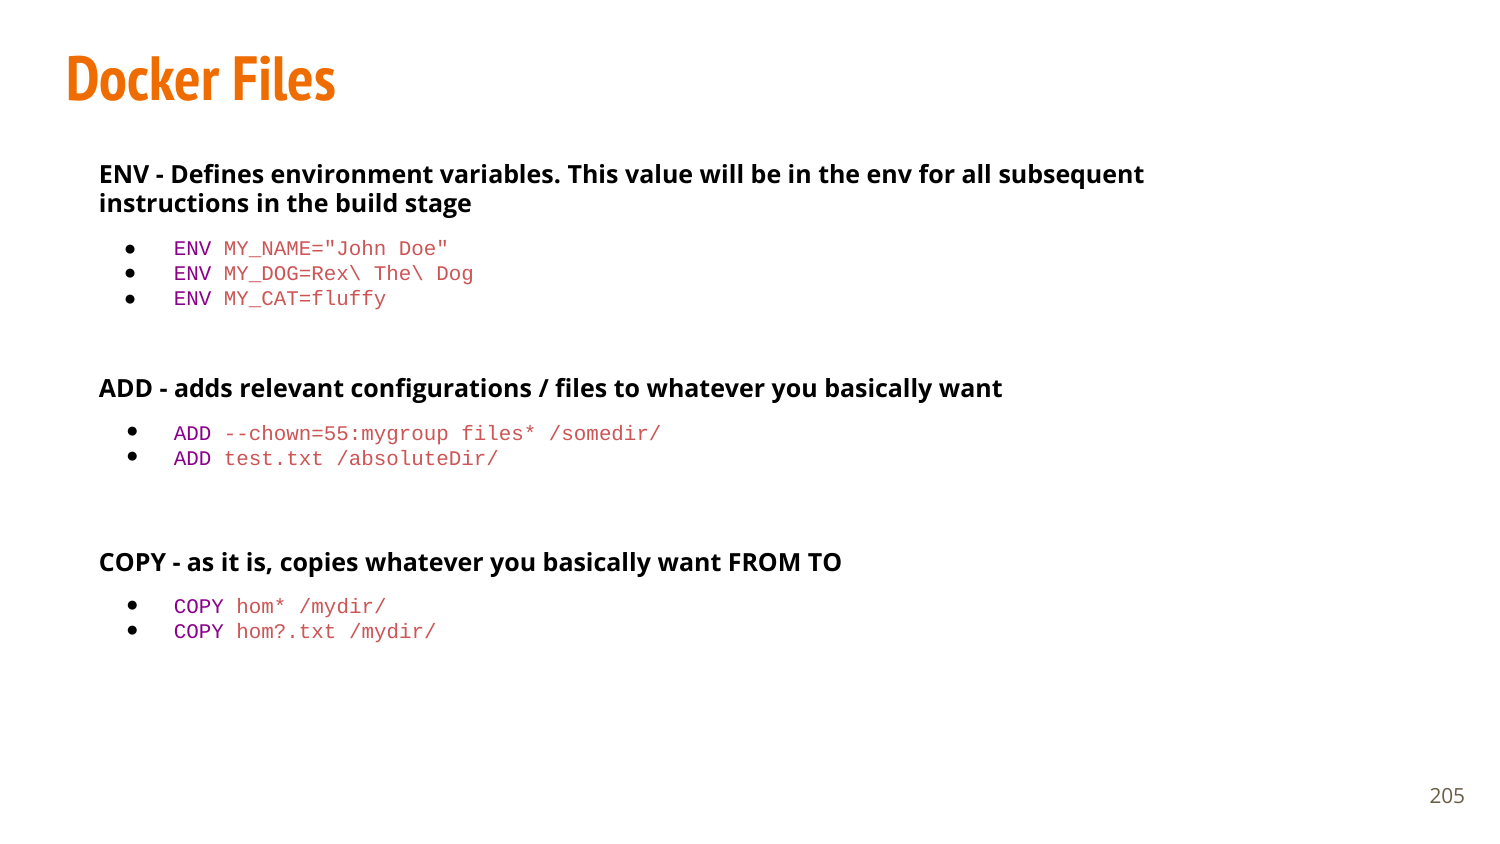

# Docker Files
ENV - Defines environment variables. This value will be in the env for all subsequent instructions in the build stage
ENV MY_NAME="John Doe"
ENV MY_DOG=Rex\ The\ Dog
ENV MY_CAT=fluffy

ADD - adds relevant configurations / files to whatever you basically want
ADD --chown=55:mygroup files* /somedir/
ADD test.txt /absoluteDir/

COPY - as it is, copies whatever you basically want FROM TO
COPY hom* /mydir/
COPY hom?.txt /mydir/

205